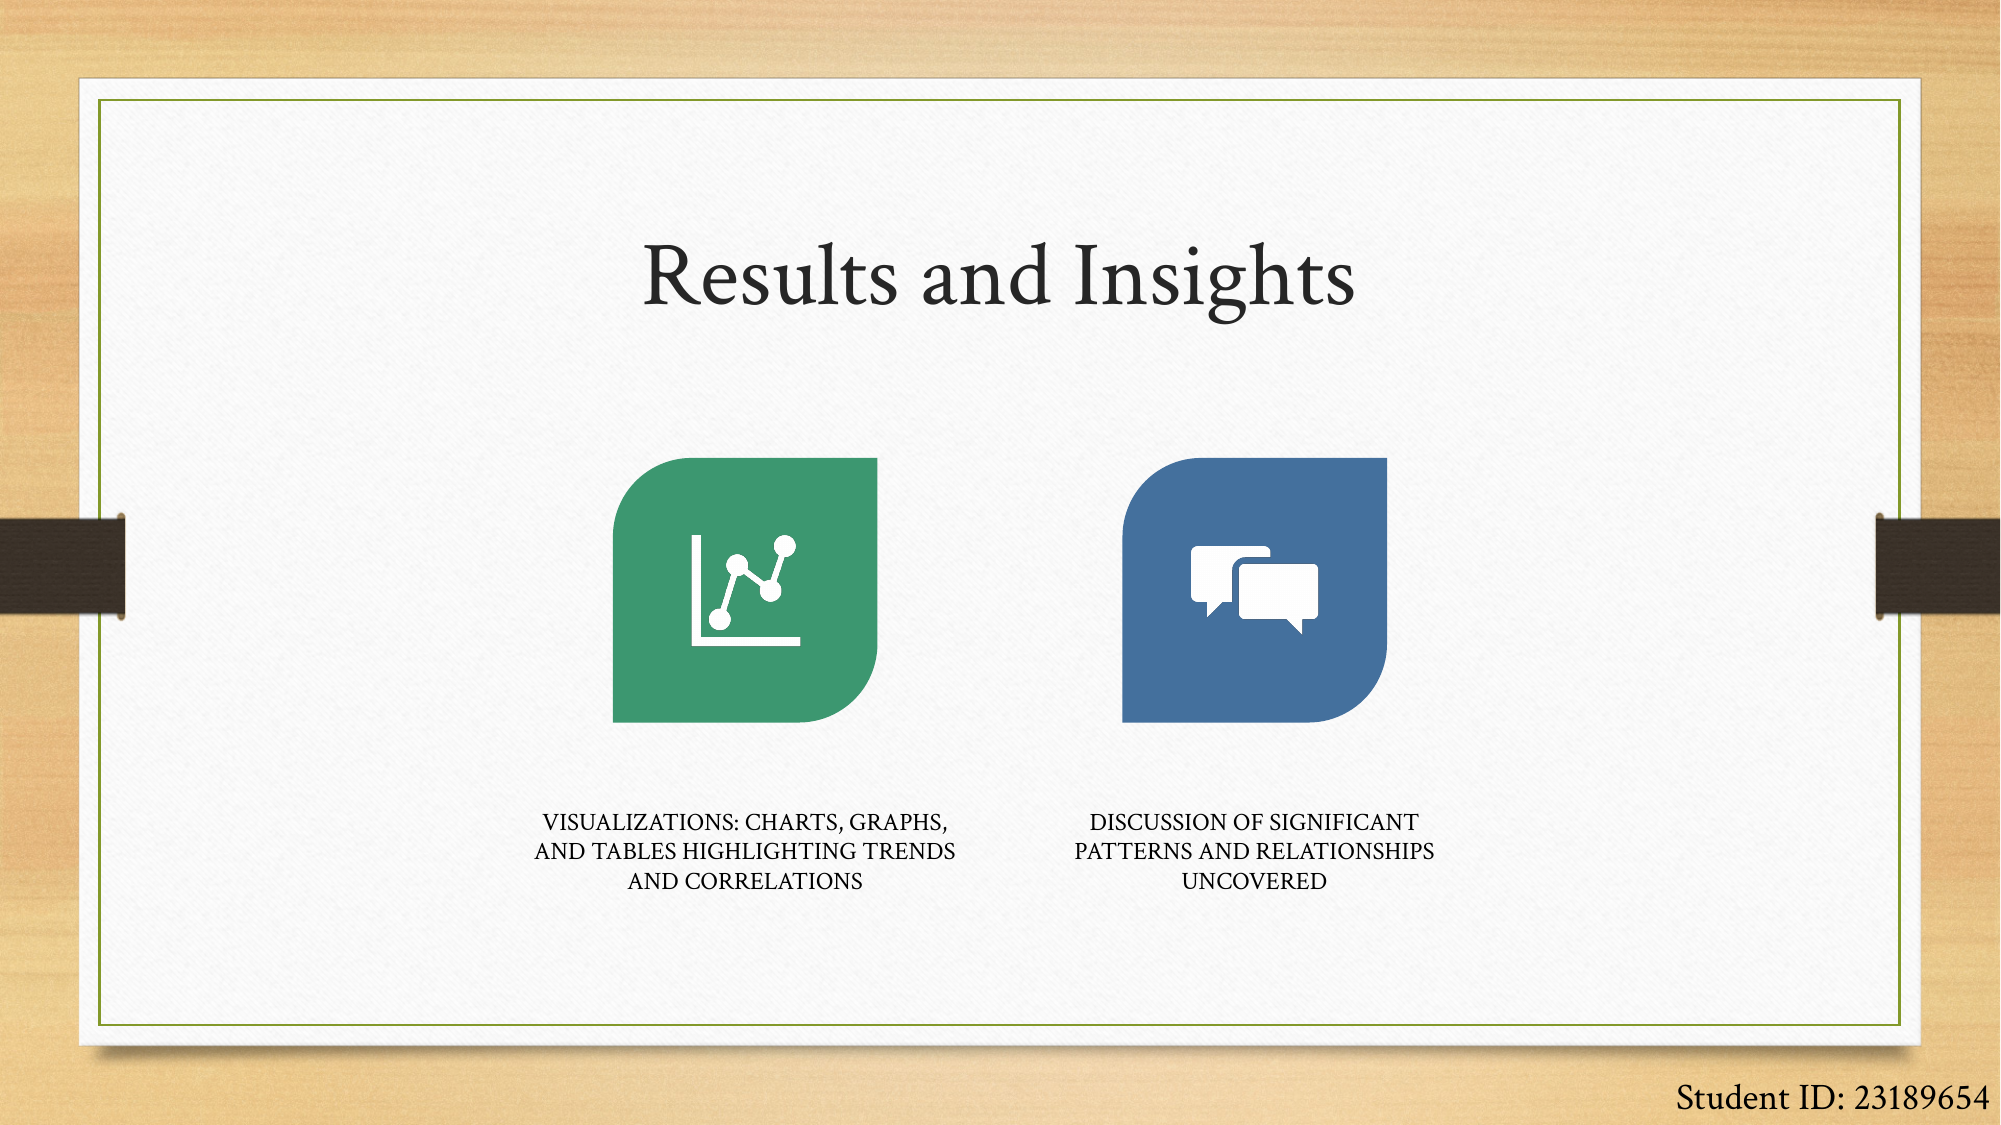

# Results and Insights
Visualizations: Charts, graphs, and tables highlighting trends and correlations
Discussion of significant patterns and relationships uncovered
Student ID: 23189654